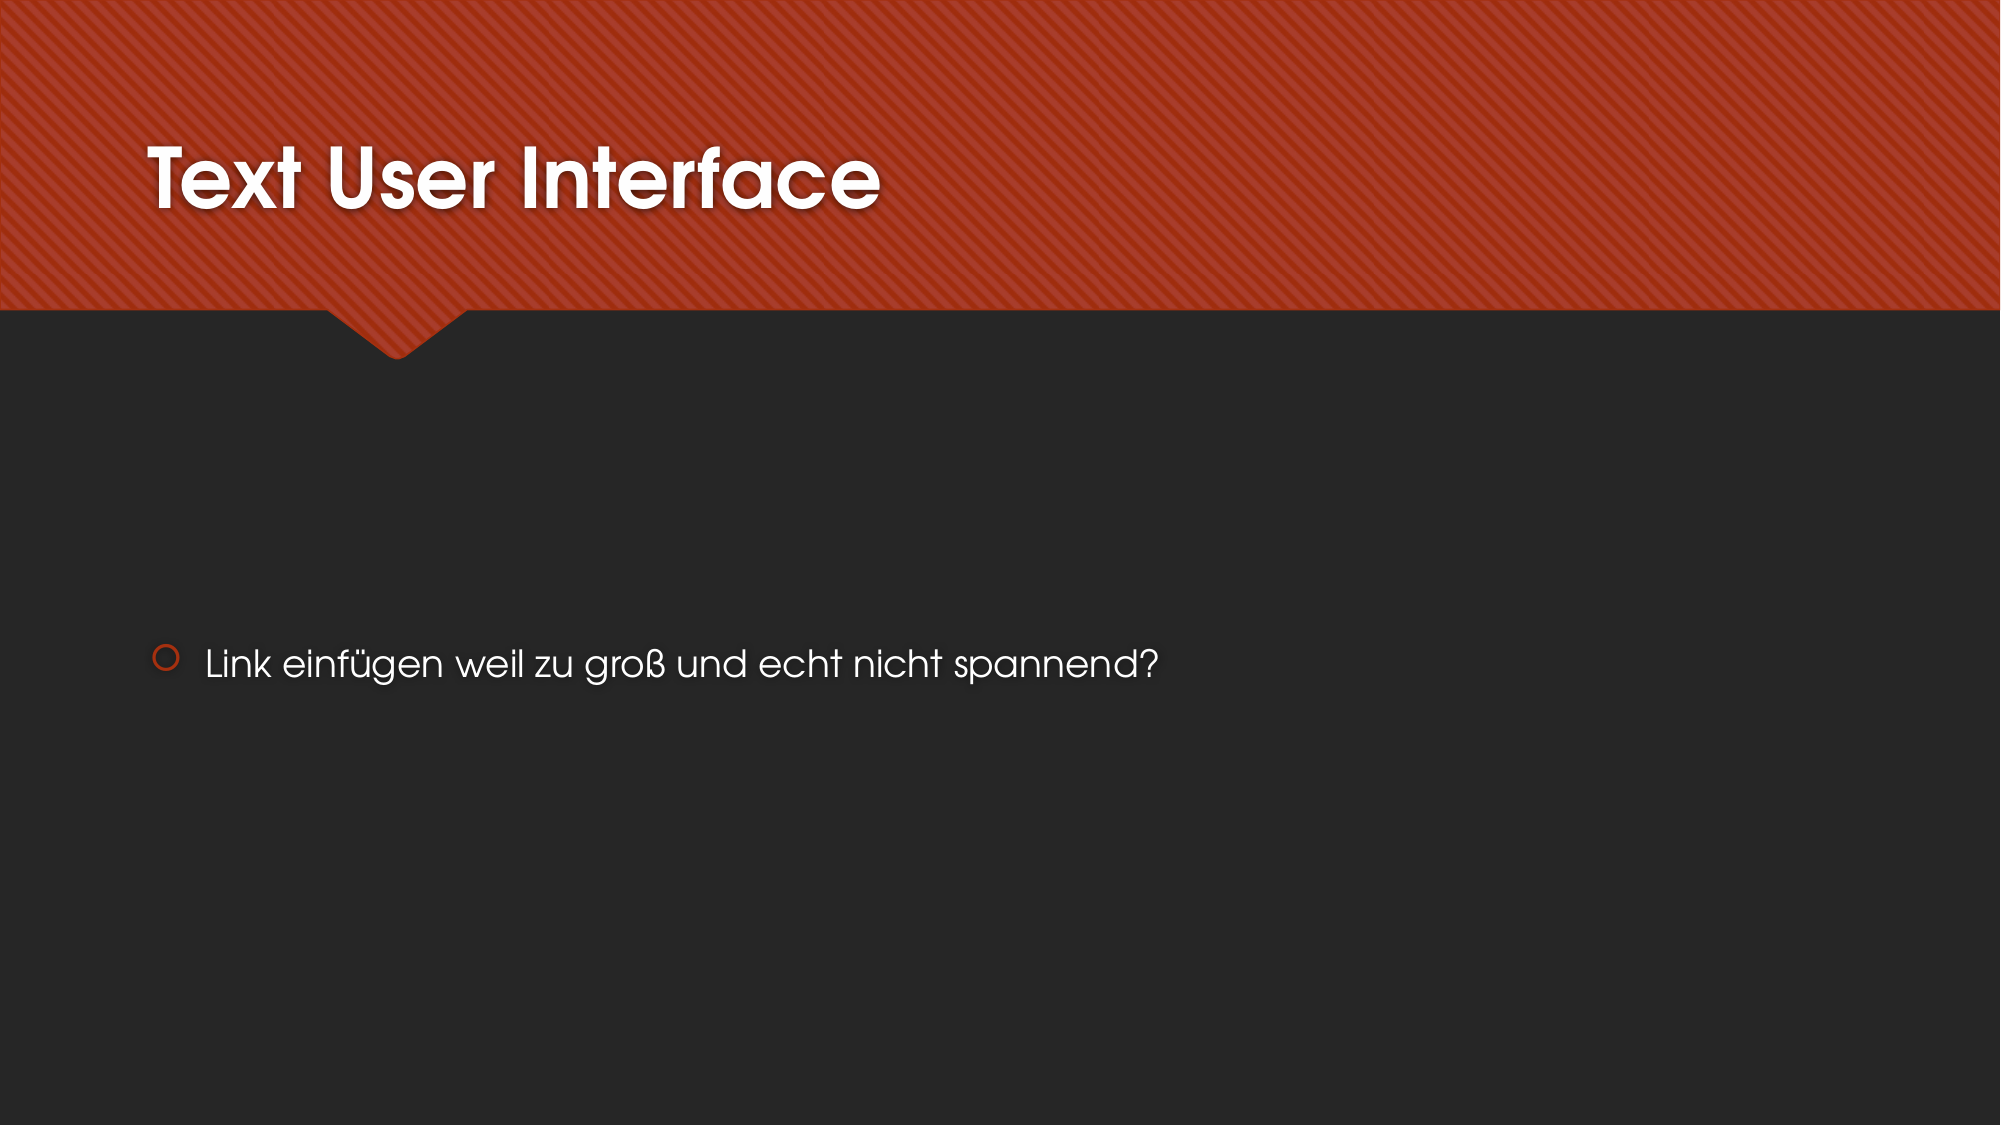

# Text User Interface
Link einfügen weil zu groß und echt nicht spannend?